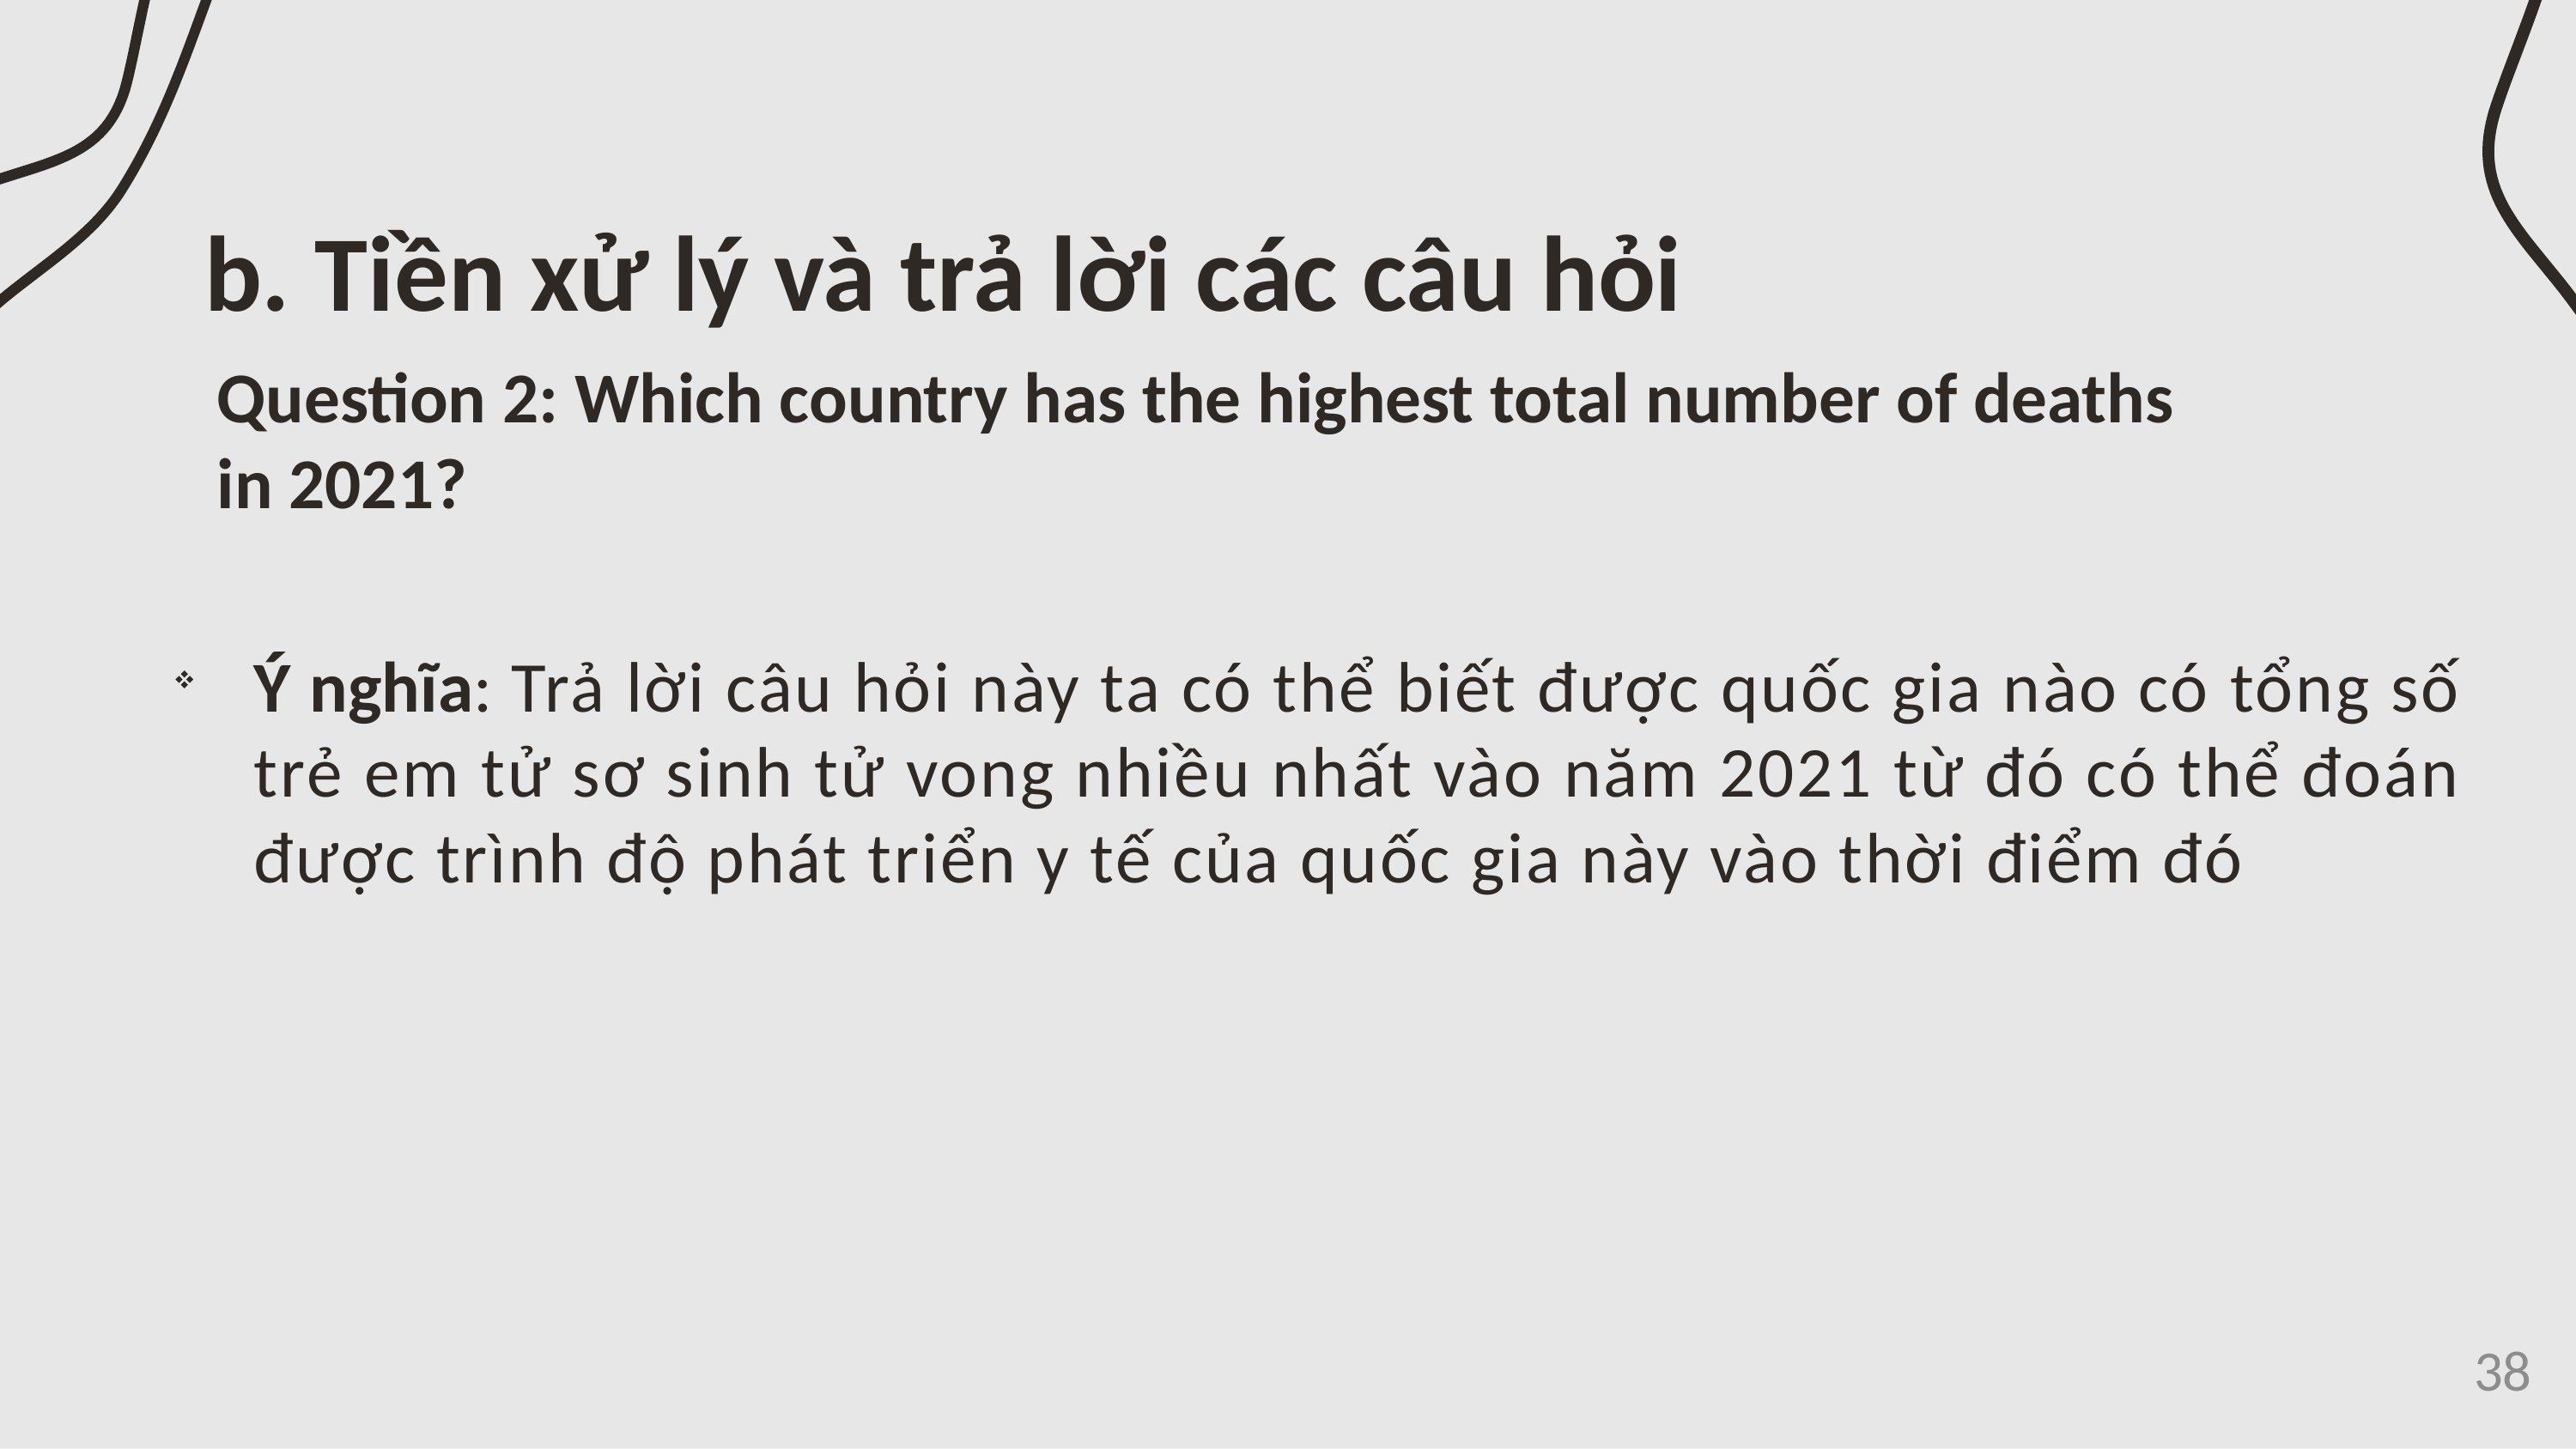

# b. Tiền xử lý và trả lời các câu hỏi
Question 2: Which country has the highest total number of deaths in 2021?
Ý nghĩa: Trả lời câu hỏi này ta có thể biết được quốc gia nào có tổng số trẻ em tử sơ sinh tử vong nhiều nhất vào năm 2021 từ đó có thể đoán được trình độ phát triển y tế của quốc gia này vào thời điểm đó
38